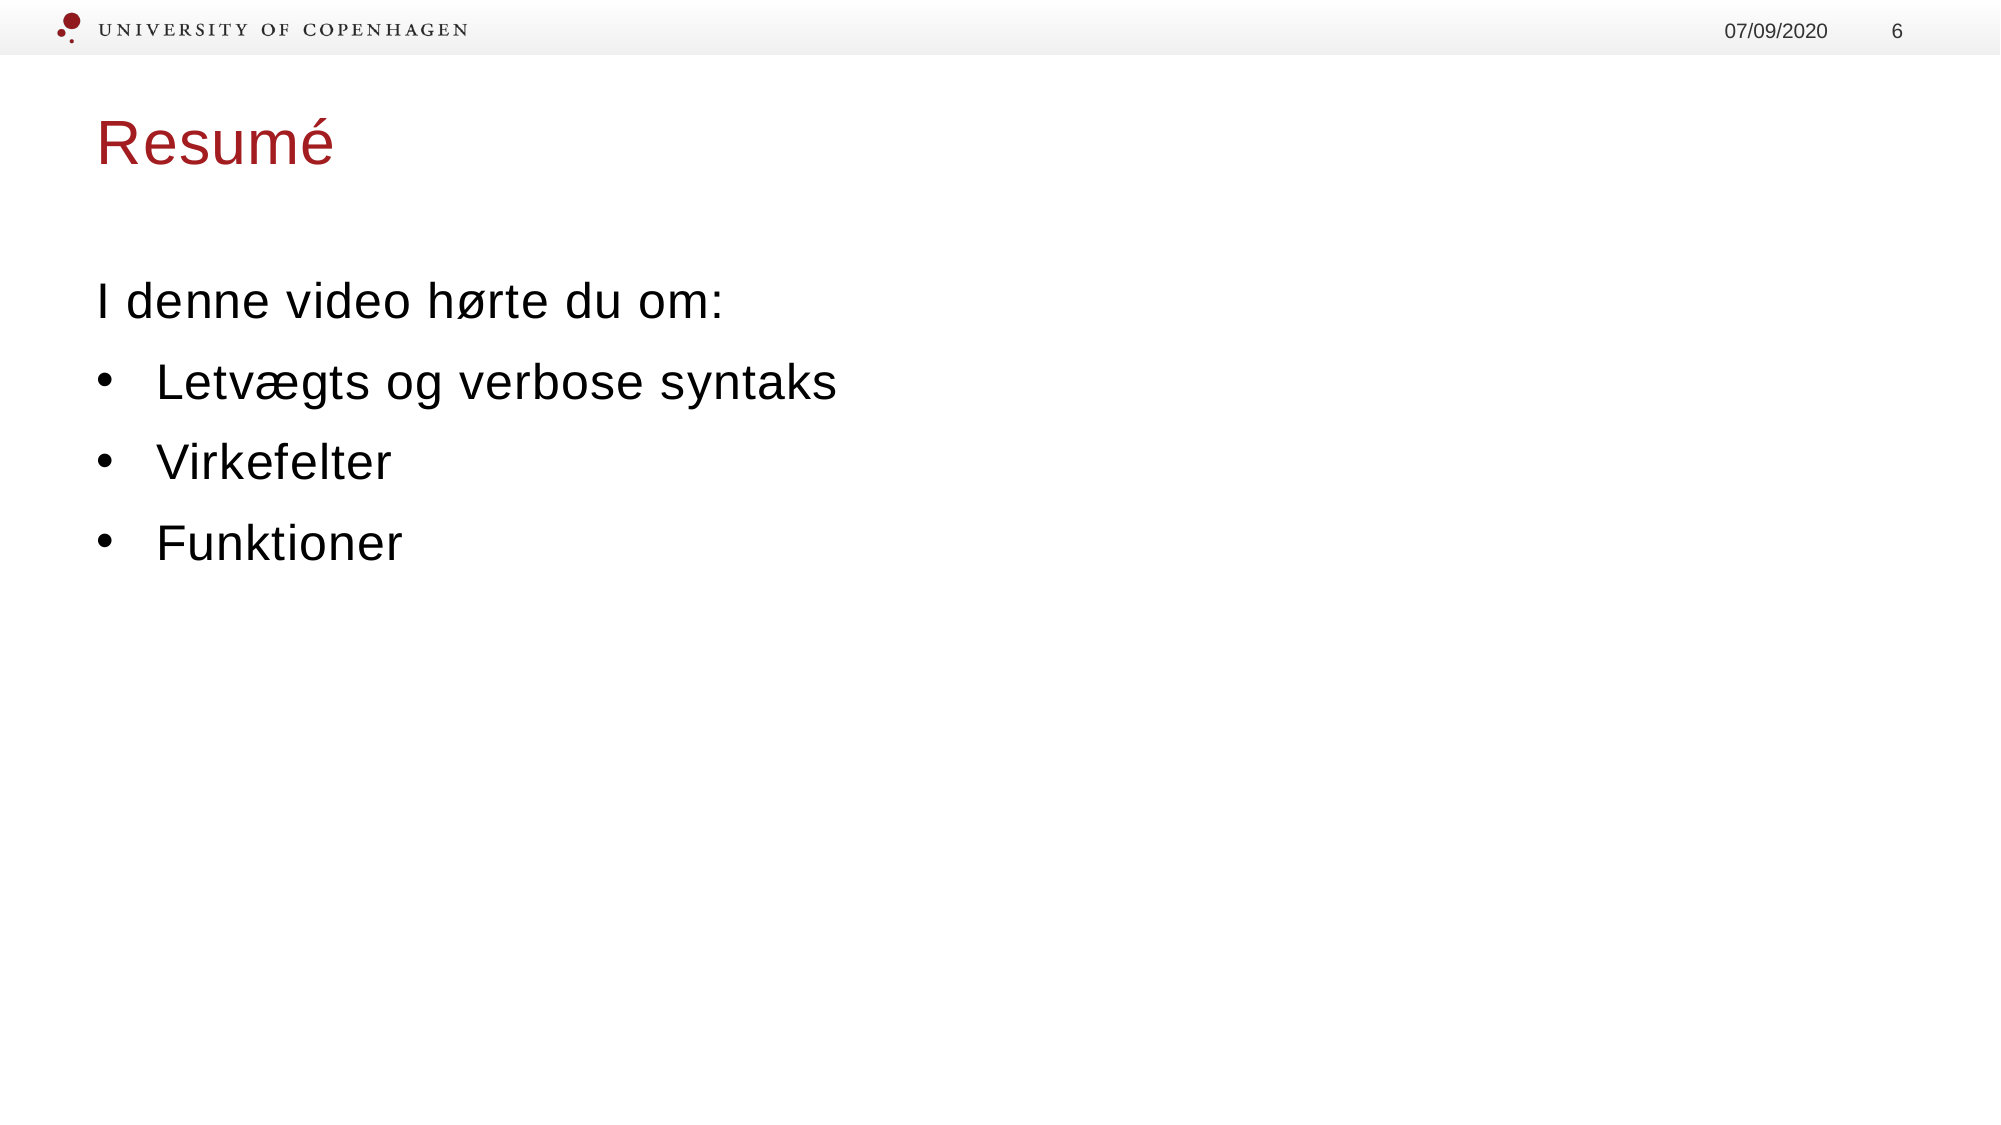

07/09/2020
6
# Resumé
I denne video hørte du om:
Letvægts og verbose syntaks
Virkefelter
Funktioner